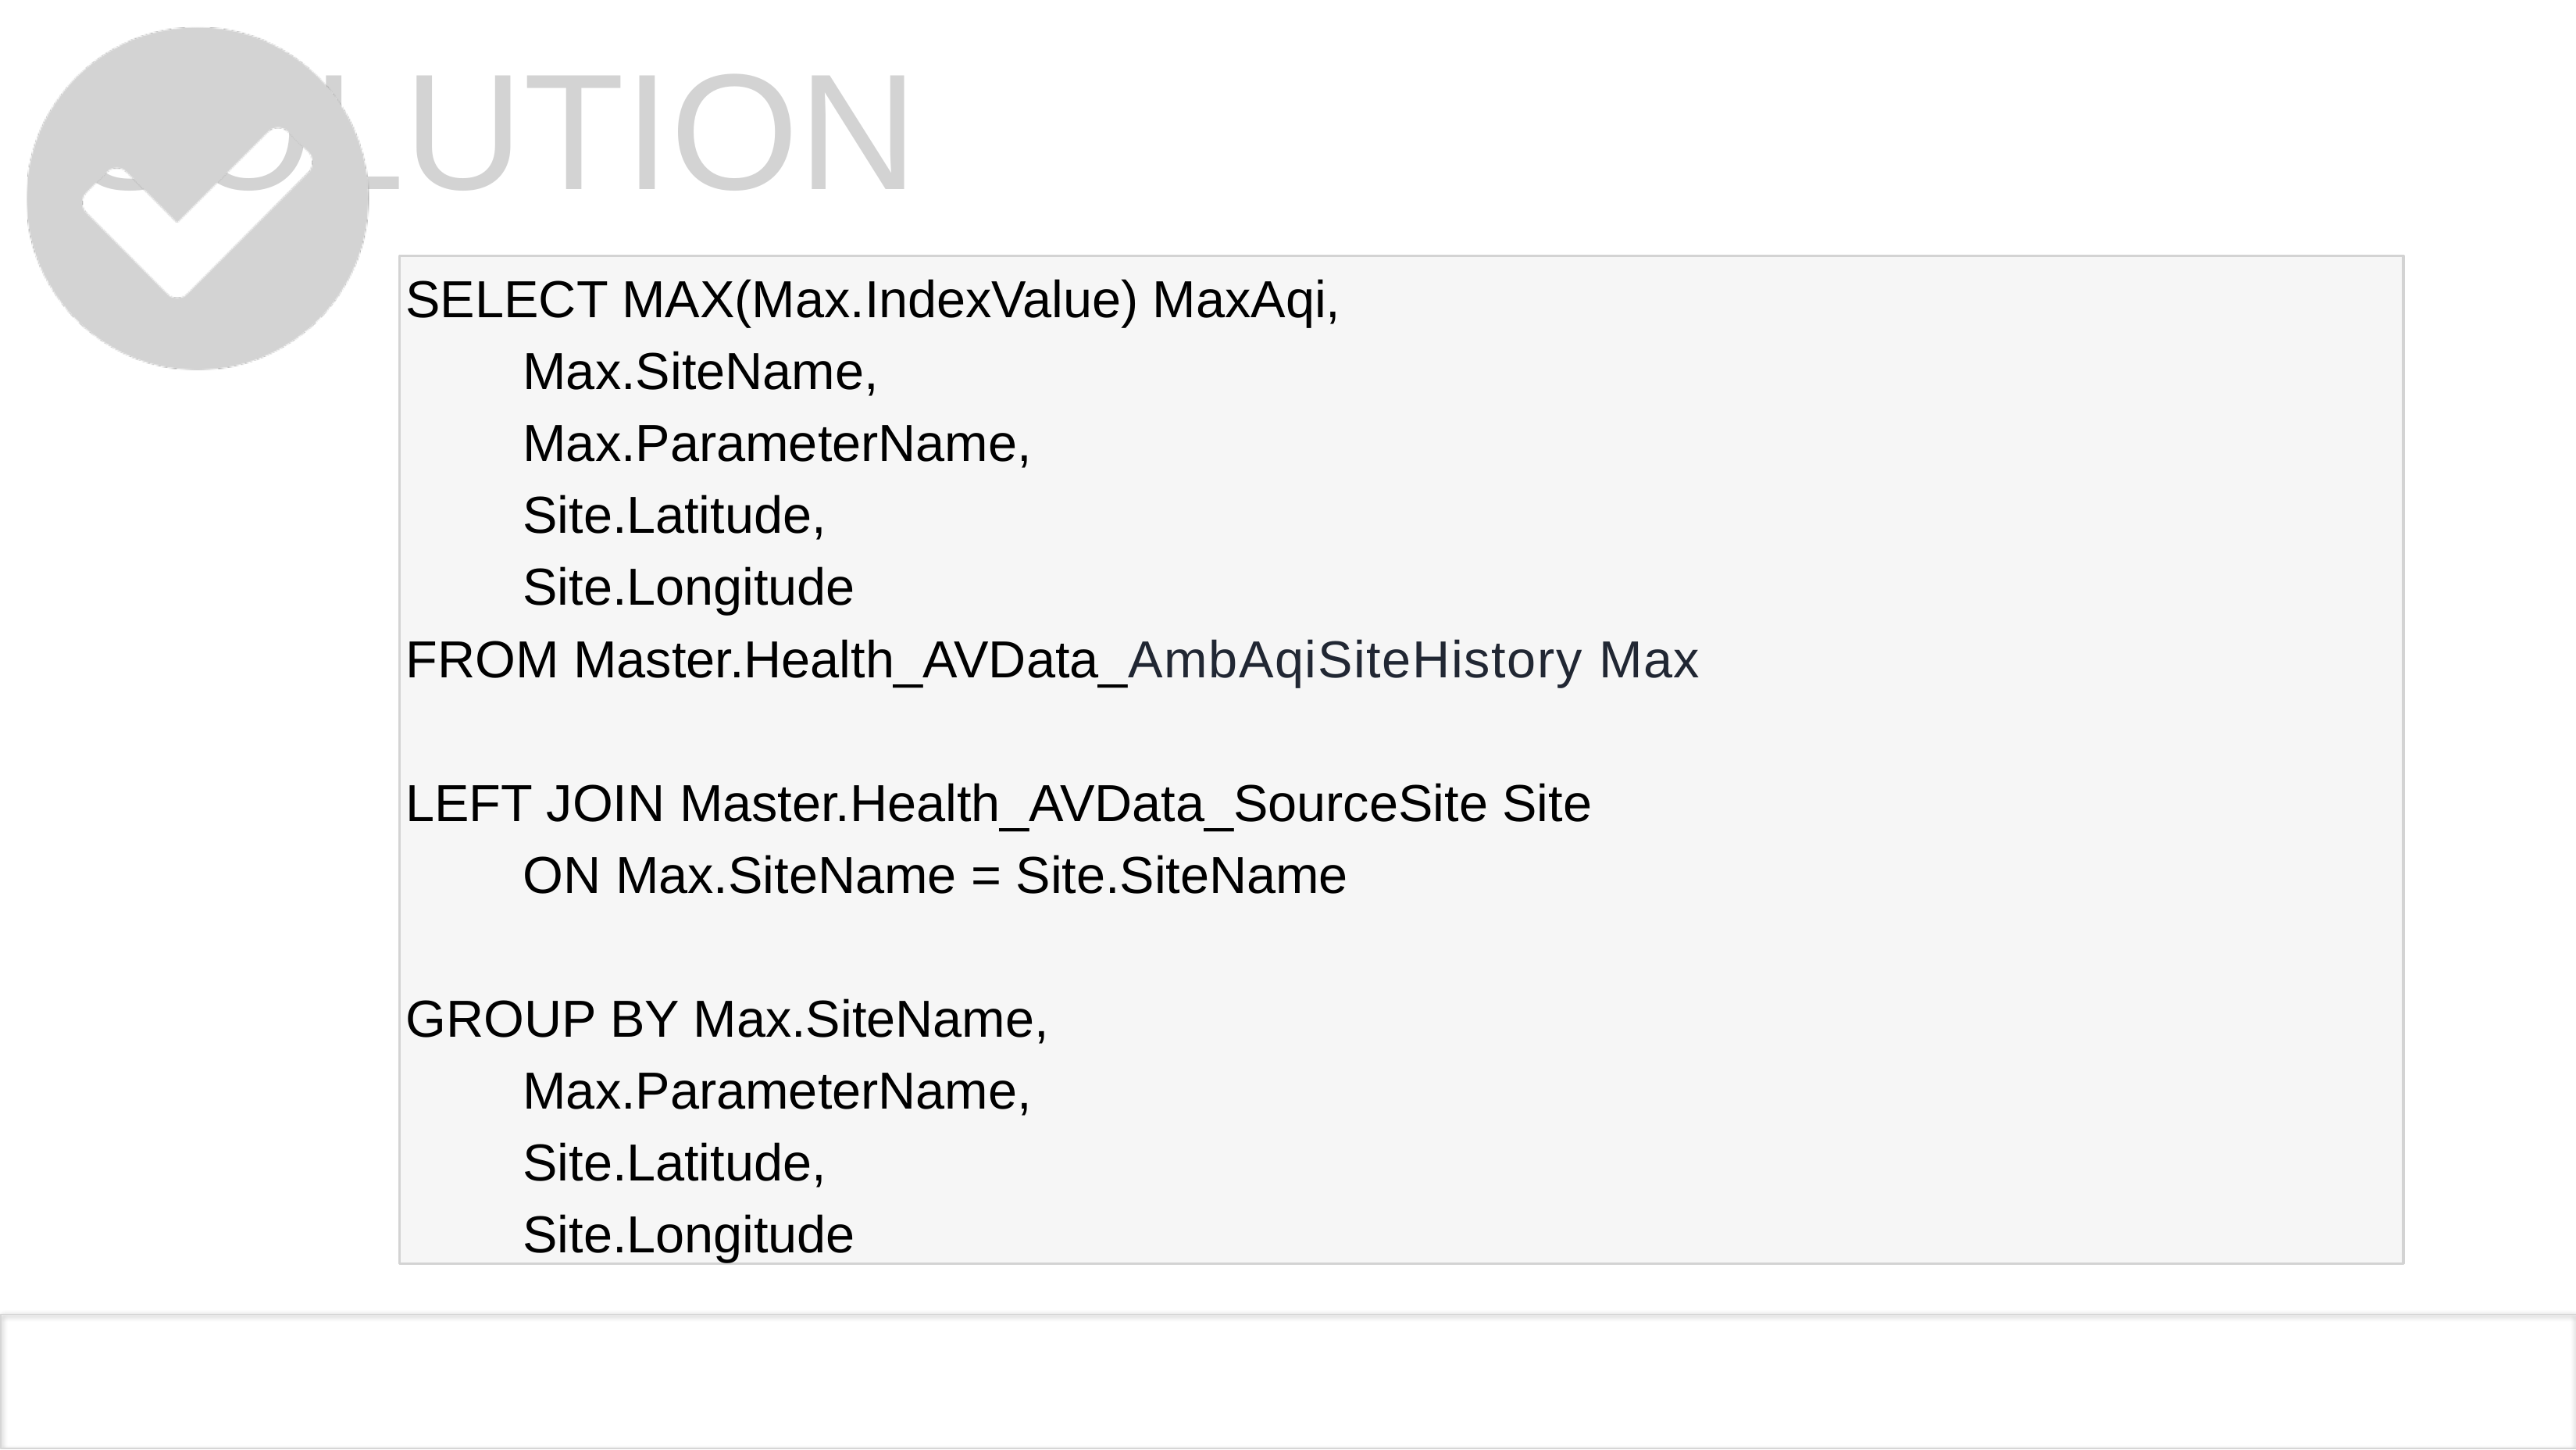

# SOLUTION

SELECT MAX(Max.IndexValue) MaxAqi,
	Max.SiteName,
	Max.ParameterName,
	Site.Latitude,
	Site.Longitude
FROM Master.Health_AVData_AmbAqiSiteHistory Max

LEFT JOIN Master.Health_AVData_SourceSite Site
	ON Max.SiteName = Site.SiteName

GROUP BY Max.SiteName,
	Max.ParameterName,
	Site.Latitude,
	Site.Longitude